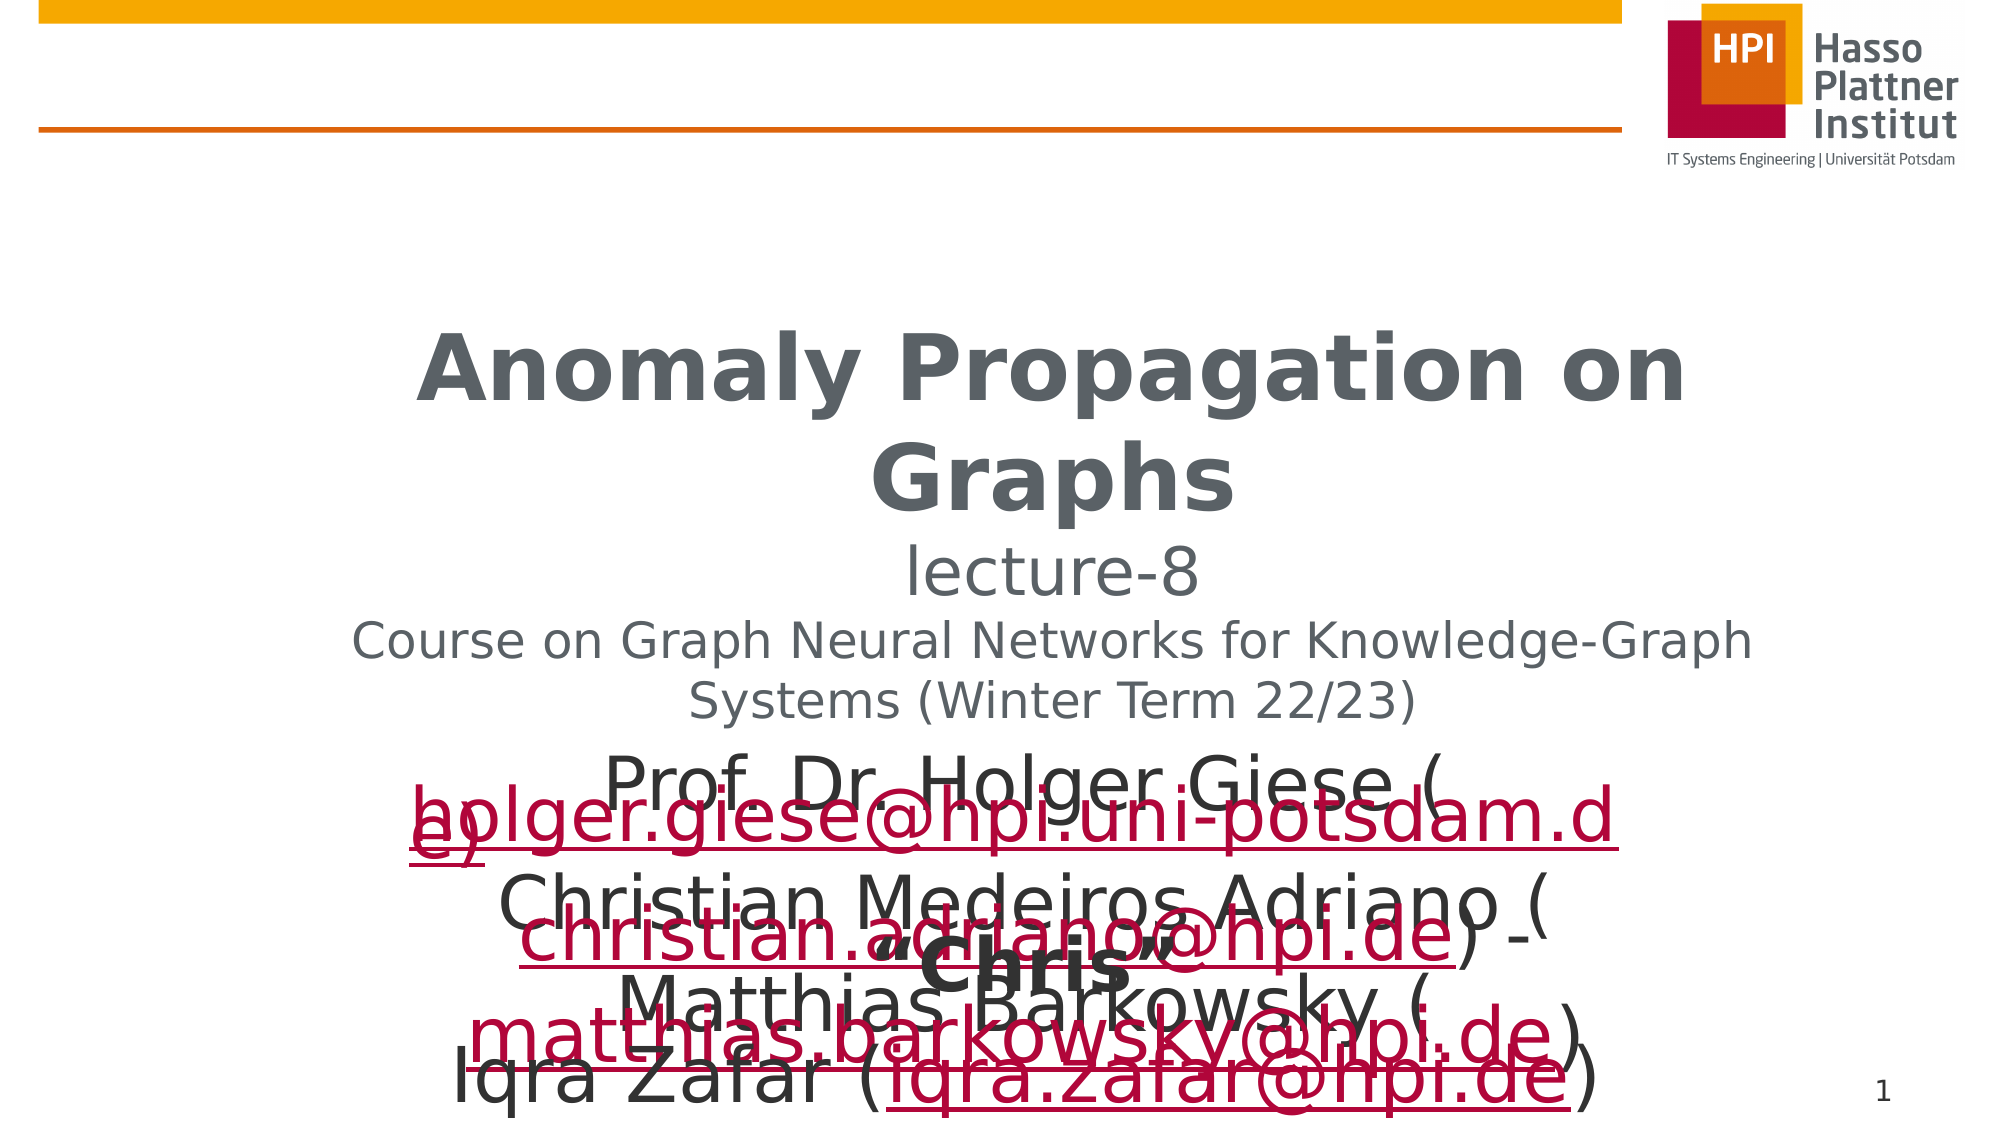

# Anomaly Propagation on Graphs lecture-8 Course on Graph Neural Networks for Knowledge-Graph Systems (Winter Term 22/23)
Prof. Dr. Holger Giese (holger.giese@hpi.uni-potsdam.de)
Christian Medeiros Adriano (christian.adriano@hpi.de) - “Chris”
Matthias Barkowsky (matthias.barkowsky@hpi.de)
Iqra Zafar (iqra.zafar@hpi.de)
1